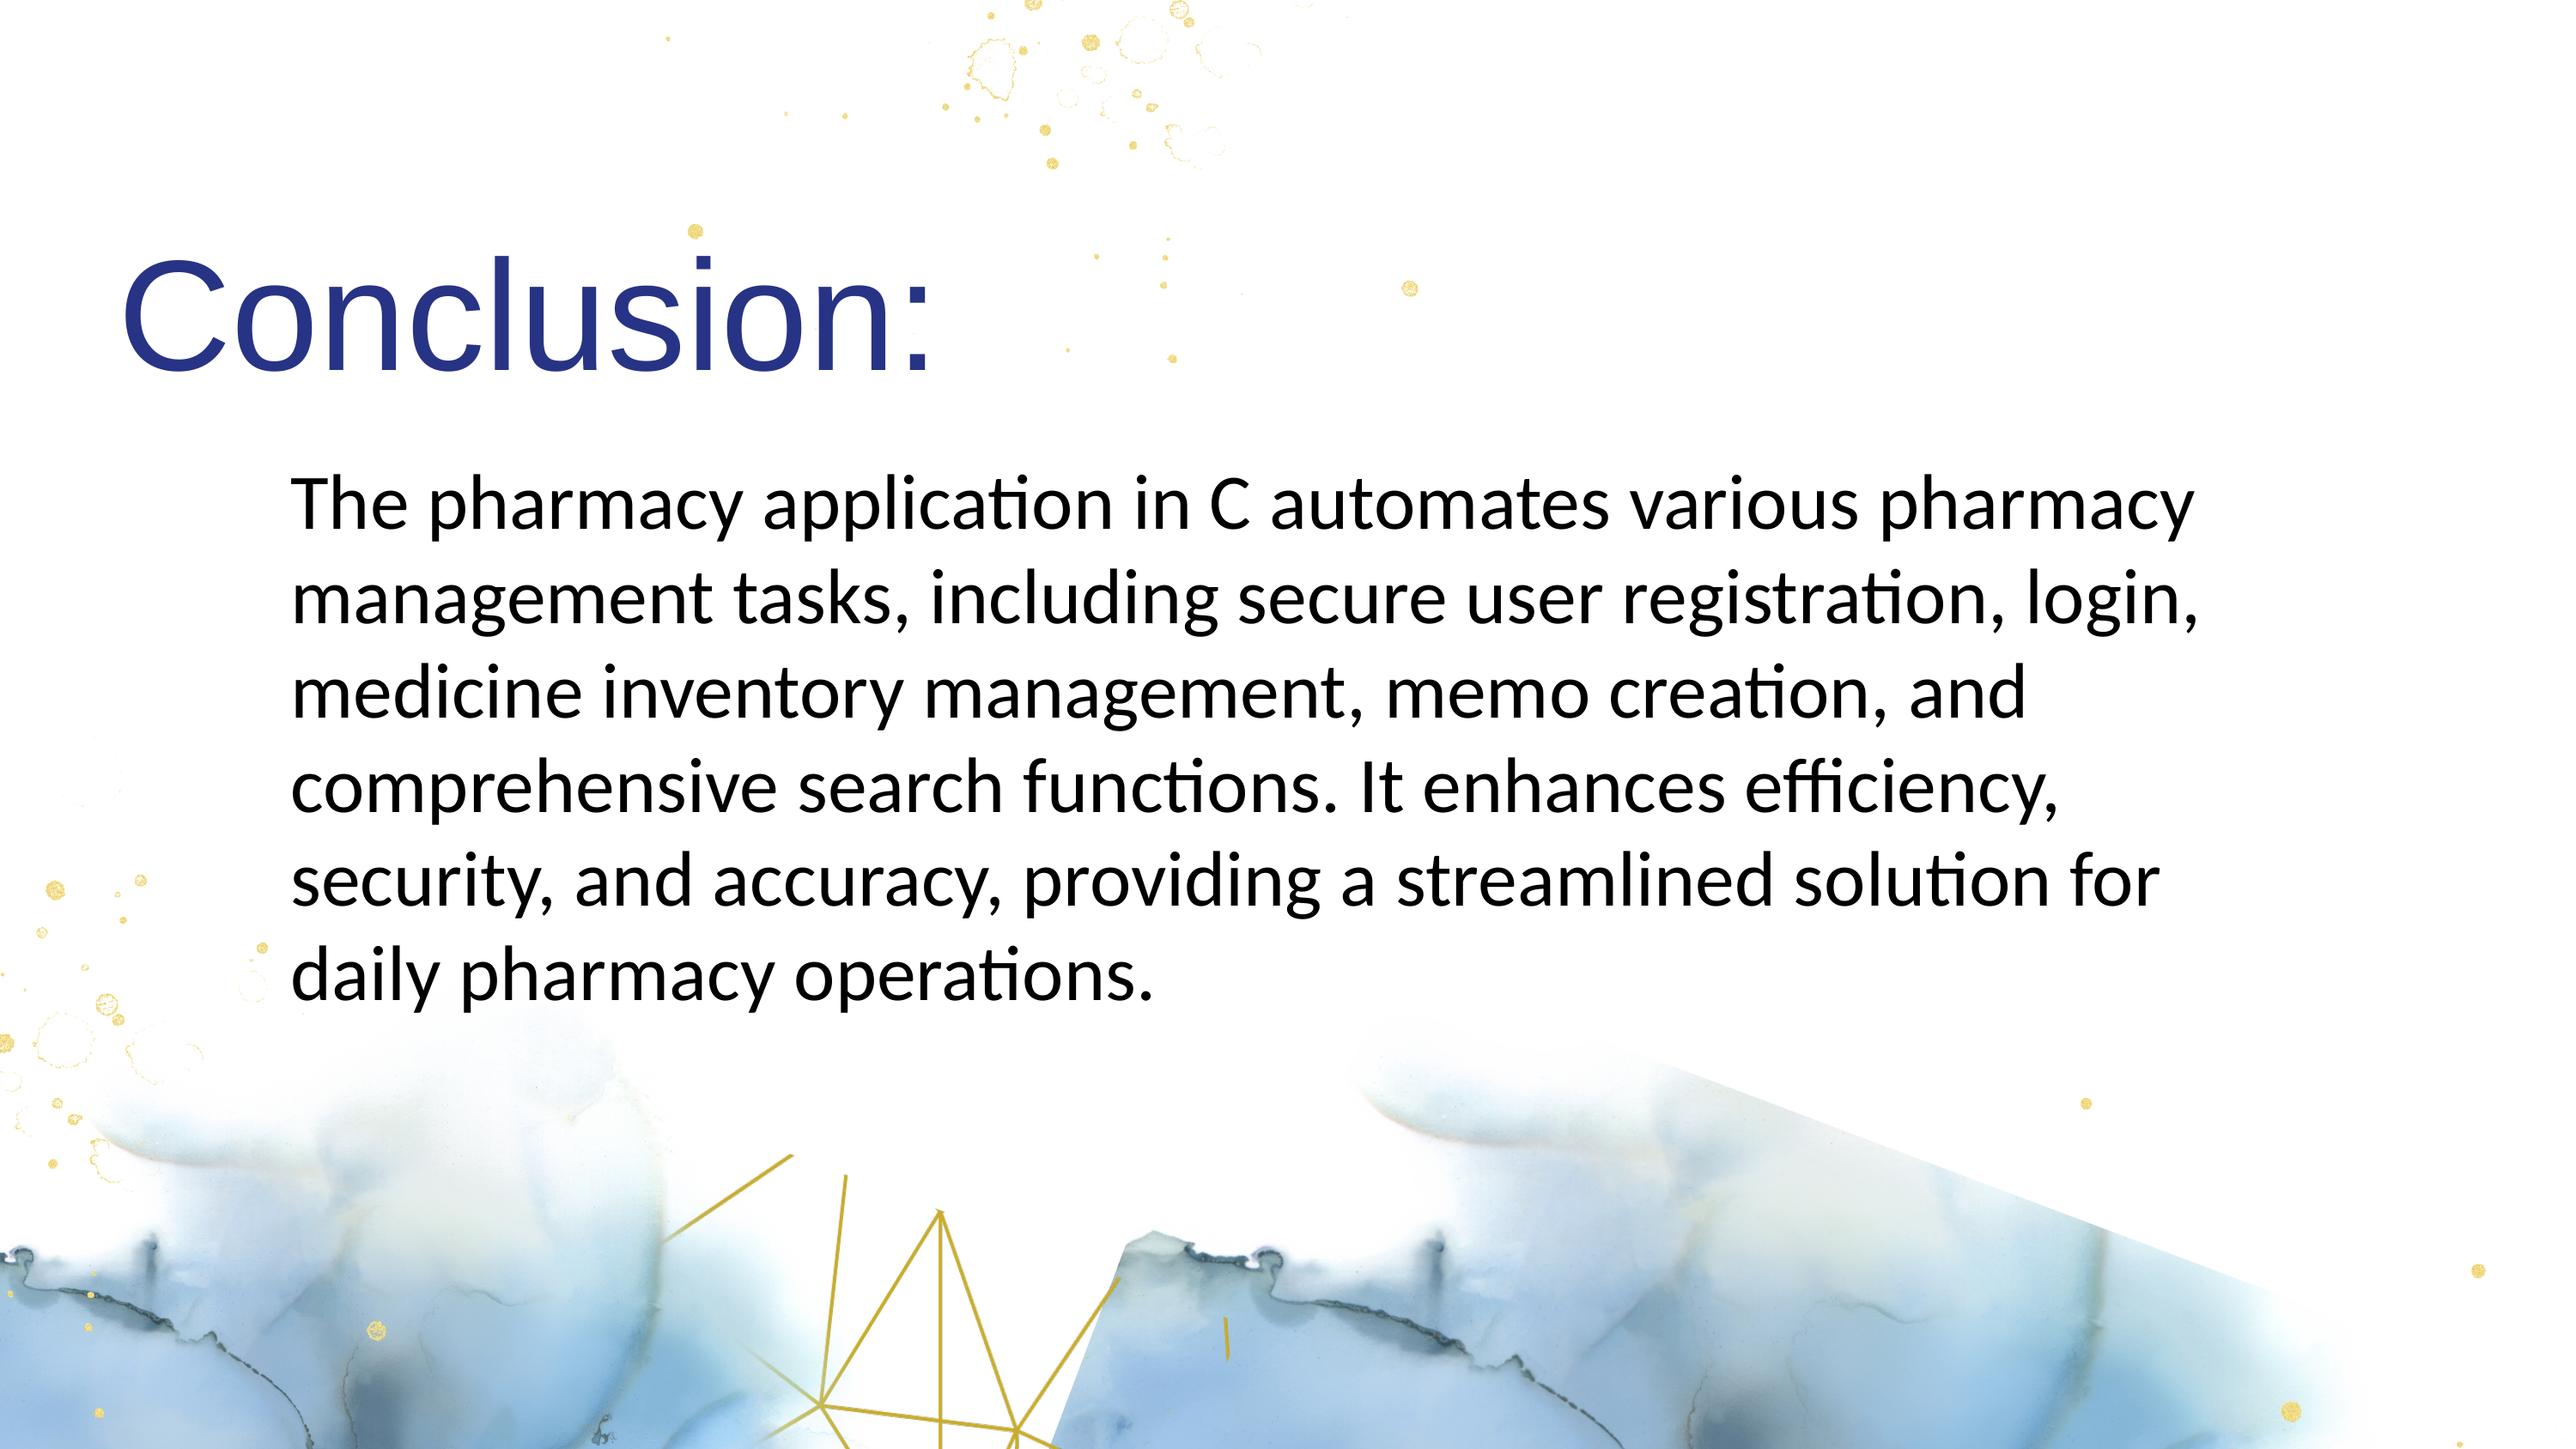

Conclusion:

# The pharmacy application in C automates various pharmacy management tasks, including secure user registration, login, medicine inventory management, memo creation, and comprehensive search functions. It enhances efficiency, security, and accuracy, providing a streamlined solution for daily pharmacy operations.